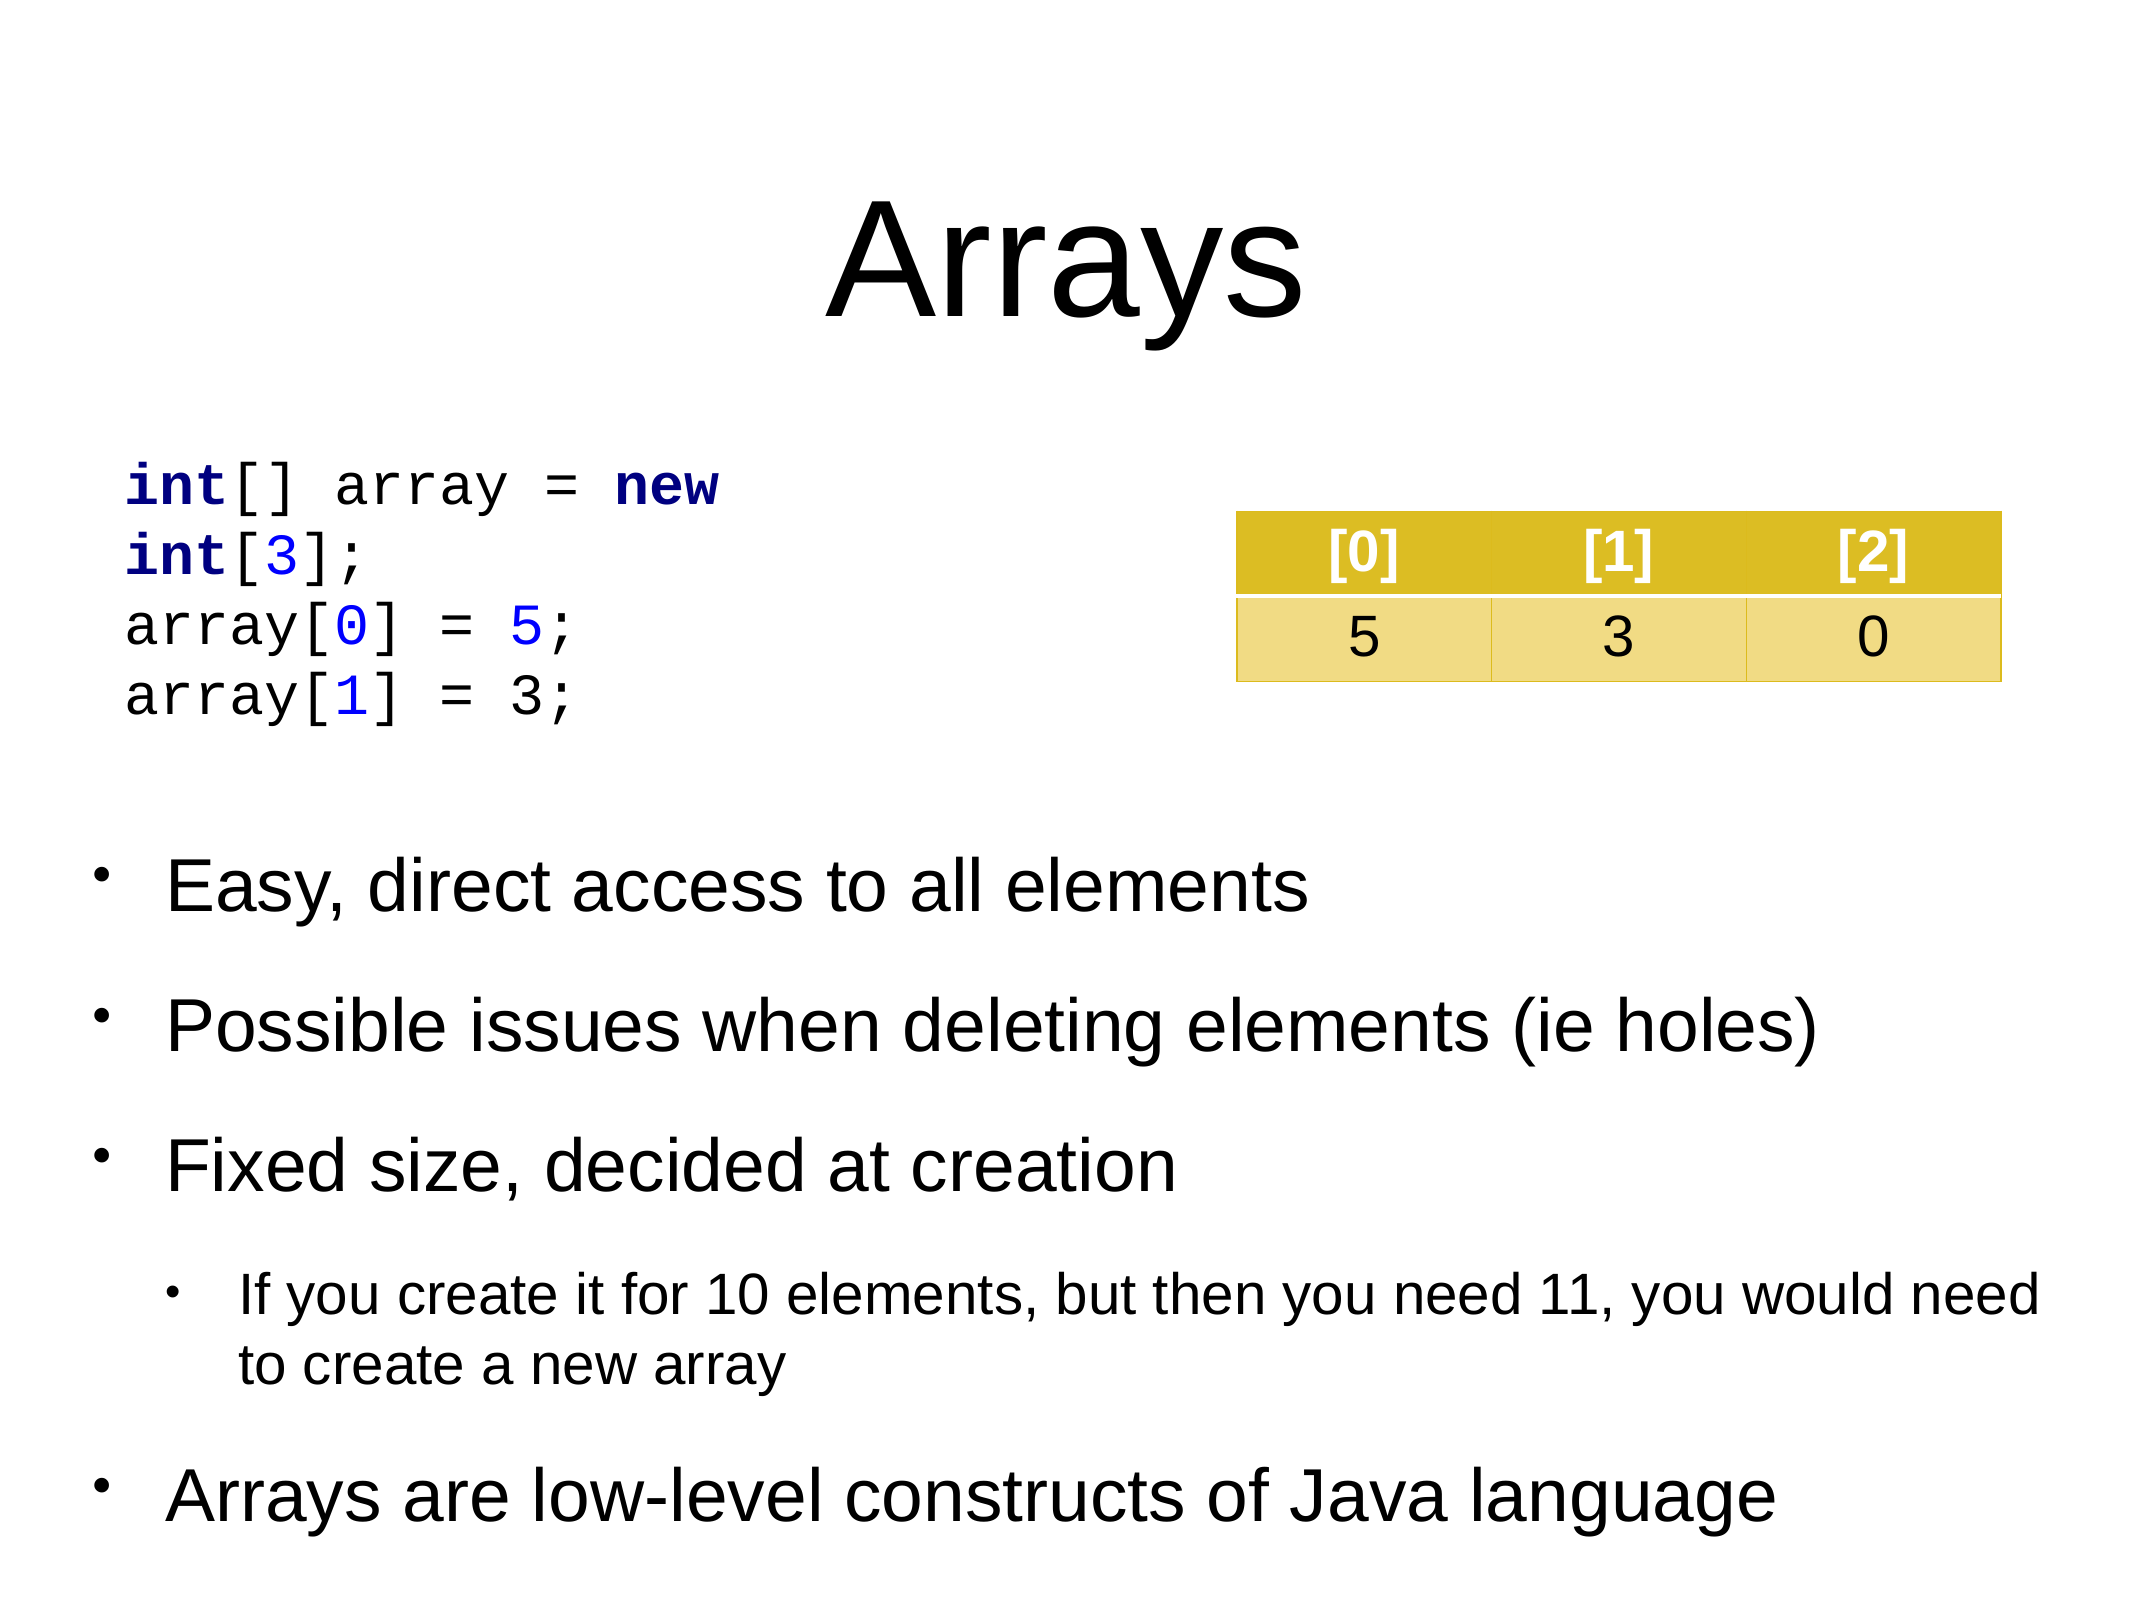

# Arrays
int[] array = new int[3];
array[0] = 5;
array[1] = 3;
| [0] | [1] | [2] |
| --- | --- | --- |
| 5 | 3 | 0 |
Easy, direct access to all elements
Possible issues when deleting elements (ie holes)
Fixed size, decided at creation
If you create it for 10 elements, but then you need 11, you would need to create a new array
Arrays are low-level constructs of Java language